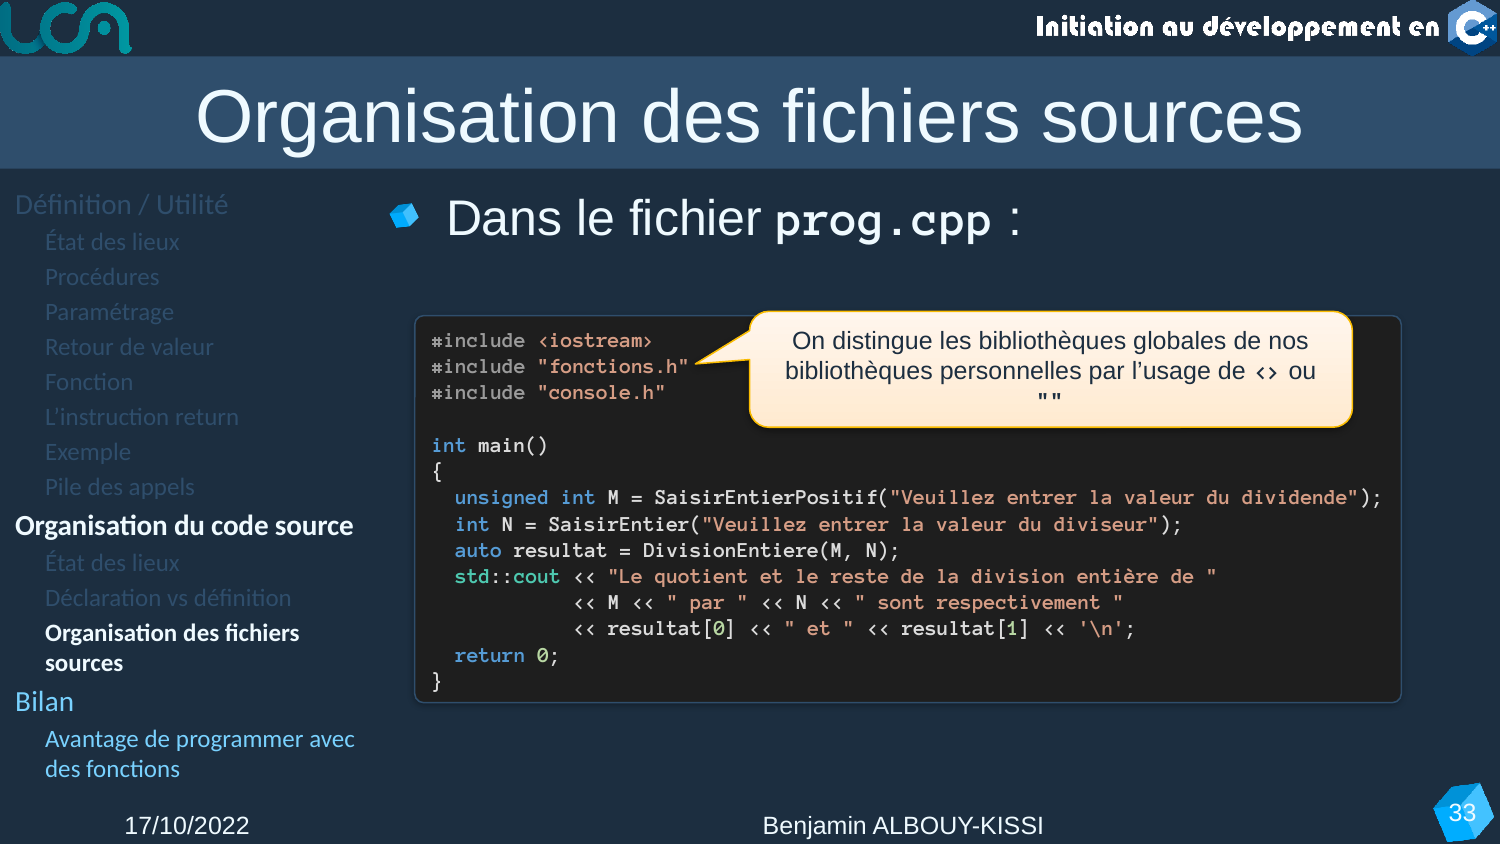

# Organisation des fichiers sources
Définition / Utilité
État des lieux
Procédures
Paramétrage
Retour de valeur
Fonction
L’instruction return
Exemple
Pile des appels
Organisation du code source
État des lieux
Déclaration vs définition
Organisation des fichiers sources
Bilan
Avantage de programmer avec des fonctions
Dans le fichier prog.cpp :
#include <iostream>
#include "fonctions.h"
#include "console.h"

int main()
{
  unsigned int M = SaisirEntierPositif("Veuillez entrer la valeur du dividende");
  int N = SaisirEntier("Veuillez entrer la valeur du diviseur");
  auto resultat = DivisionEntiere(M, N);
  std::cout << "Le quotient et le reste de la division entière de "
            << M << " par " << N << " sont respectivement "
            << resultat[0] << " et " << resultat[1] << '\n';
  return 0;
}
On distingue les bibliothèques globales de nos bibliothèques personnelles par l’usage de <> ou ""
33
17/10/2022
Benjamin ALBOUY-KISSI